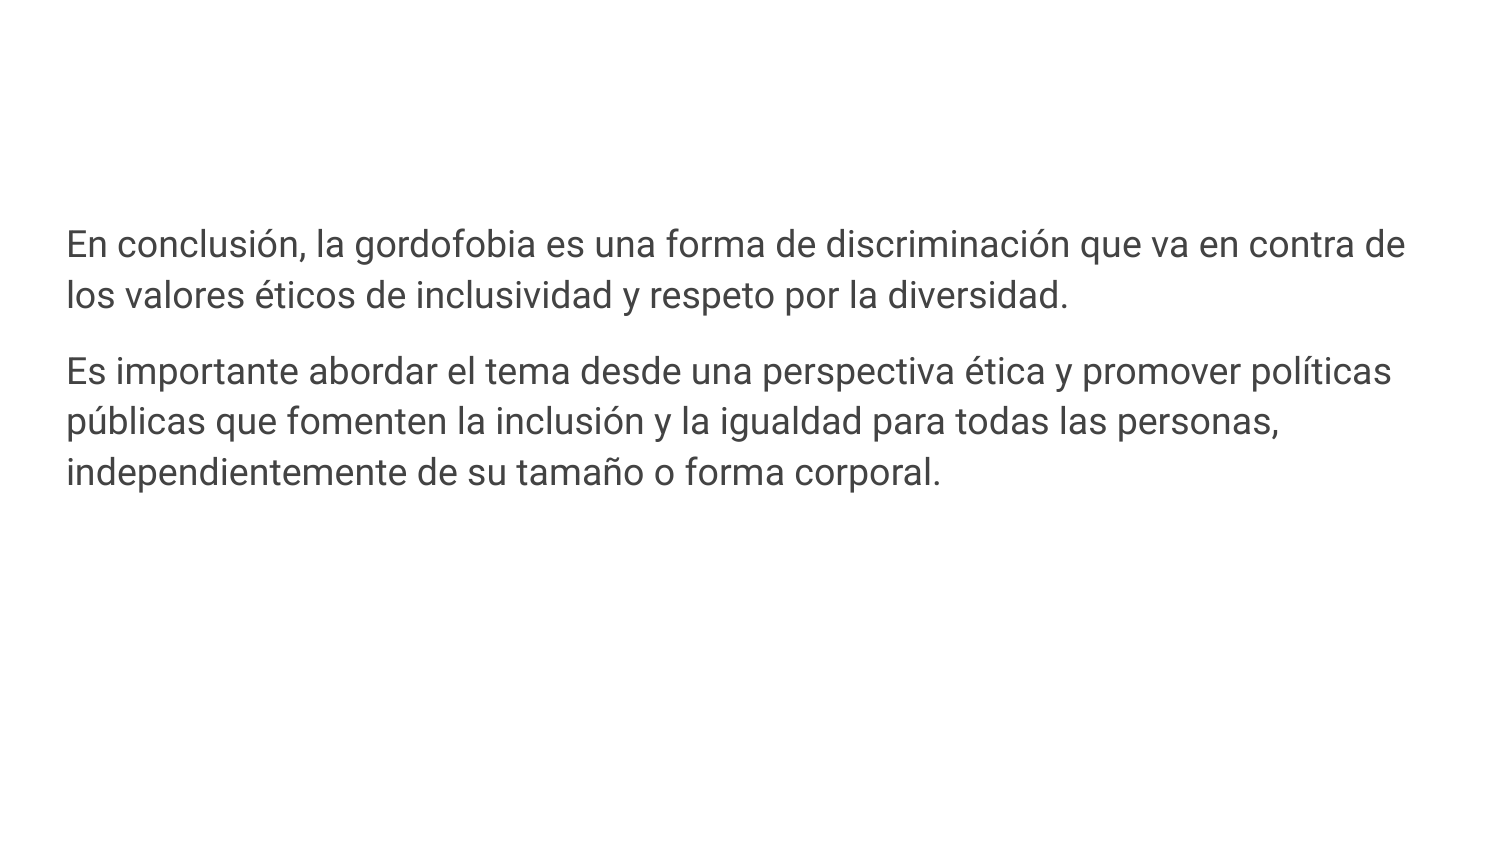

En conclusión, la gordofobia es una forma de discriminación que va en contra de los valores éticos de inclusividad y respeto por la diversidad.
Es importante abordar el tema desde una perspectiva ética y promover políticas públicas que fomenten la inclusión y la igualdad para todas las personas, independientemente de su tamaño o forma corporal.